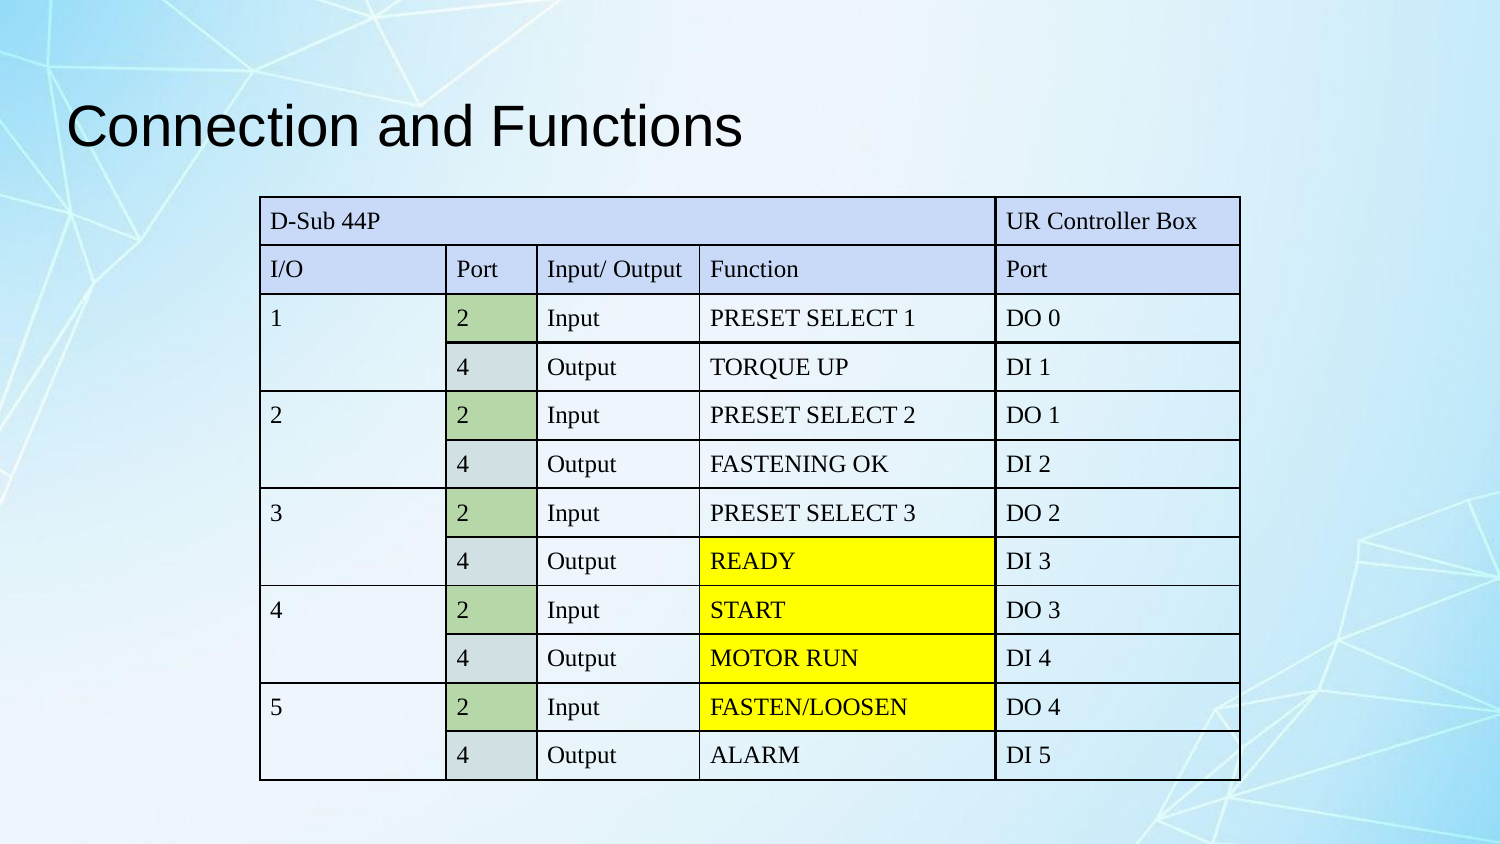

# Connection and Functions
| D-Sub 44P |  |  |  | UR Controller Box |
| --- | --- | --- | --- | --- |
| I/O | Port | Input/ Output | Function | Port |
| 1 | 2 | Input | PRESET SELECT 1 | DO 0 |
|  | 4 | Output | TORQUE UP | DI 1 |
| 2 | 2 | Input | PRESET SELECT 2 | DO 1 |
|  | 4 | Output | FASTENING OK | DI 2 |
| 3 | 2 | Input | PRESET SELECT 3 | DO 2 |
|  | 4 | Output | READY | DI 3 |
| 4 | 2 | Input | START | DO 3 |
|  | 4 | Output | MOTOR RUN | DI 4 |
| 5 | 2 | Input | FASTEN/LOOSEN | DO 4 |
|  | 4 | Output | ALARM | DI 5 |